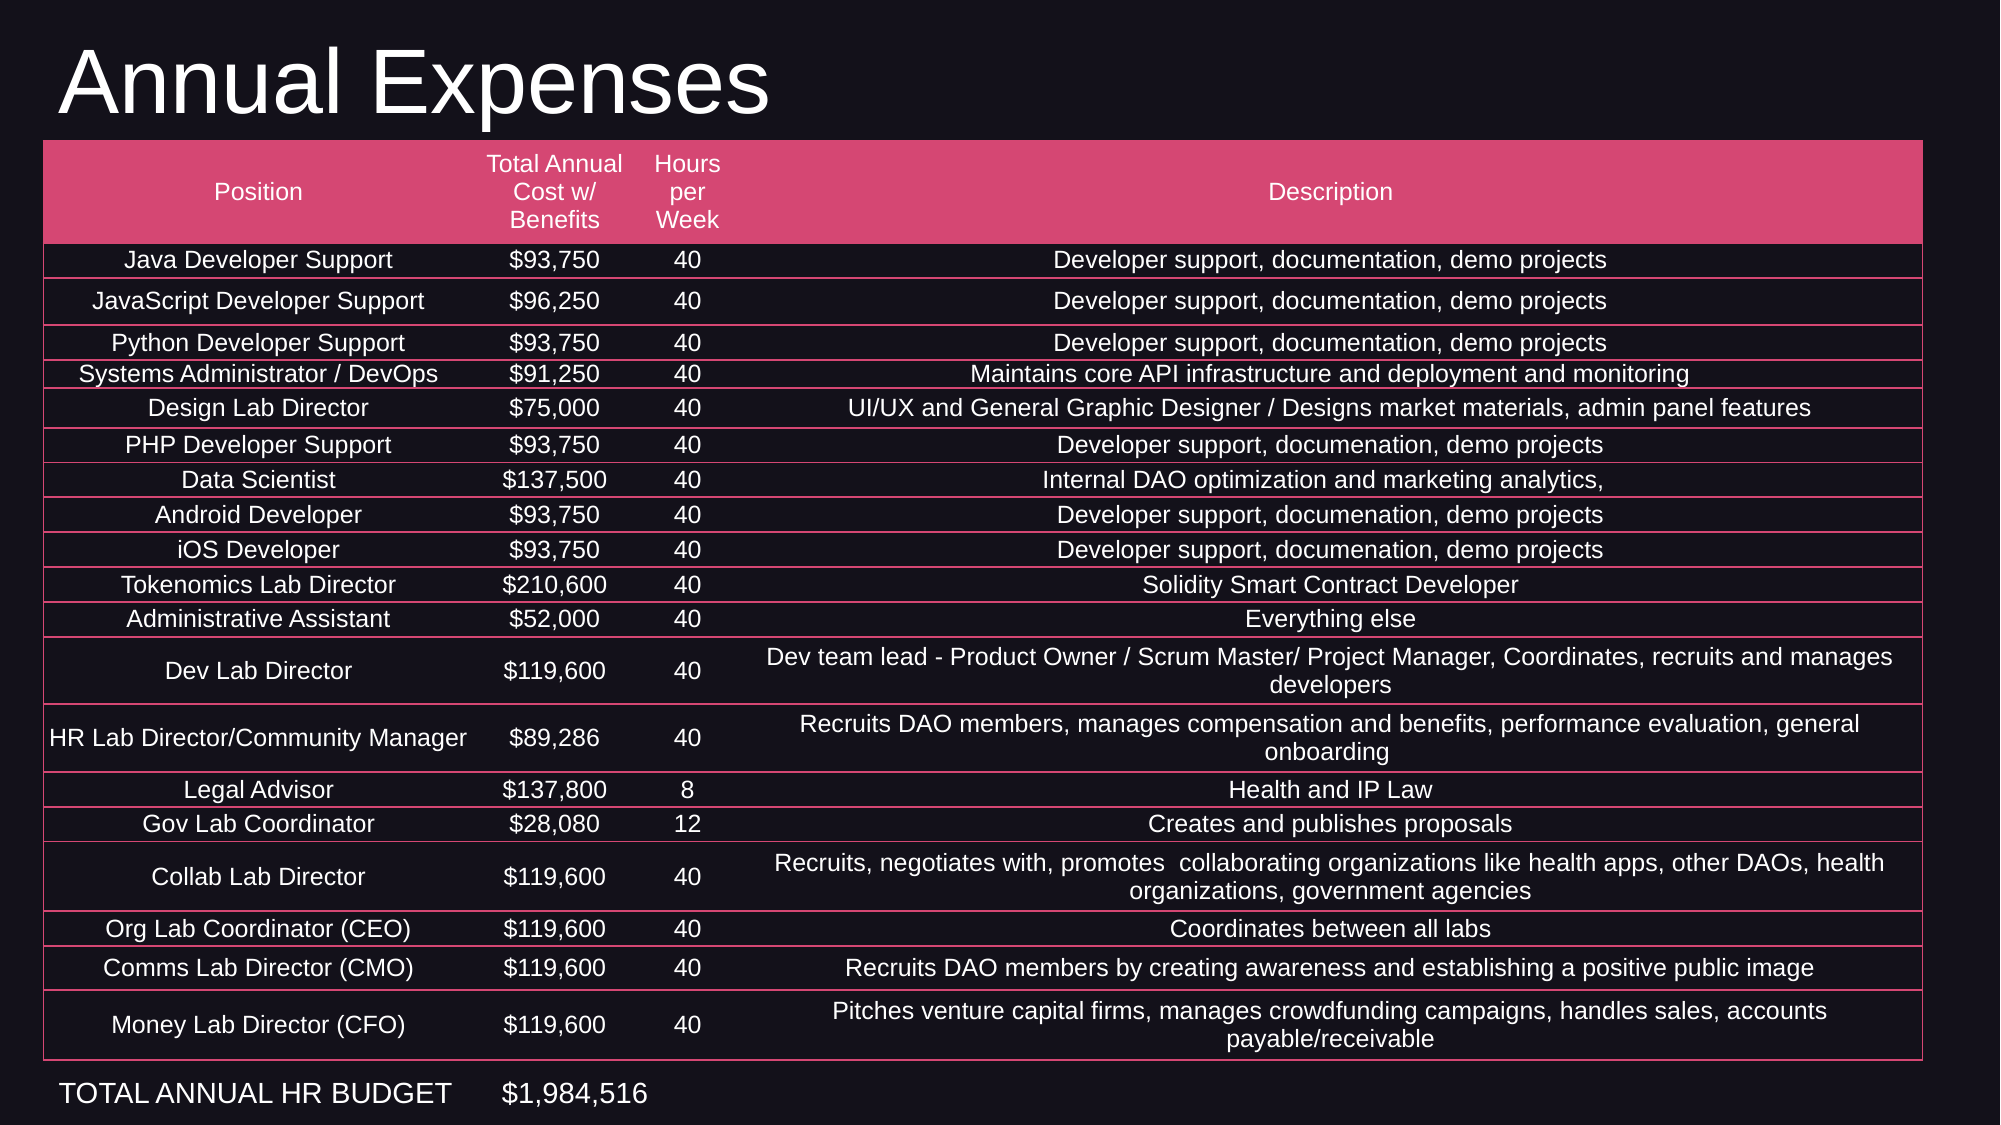

Annual Expenses
| Position | Total Annual Cost w/ Benefits | Hours per Week | Description |
| --- | --- | --- | --- |
| Java Developer Support | $93,750 | 40 | Developer support, documentation, demo projects |
| JavaScript Developer Support | $96,250 | 40 | Developer support, documentation, demo projects |
| Python Developer Support | $93,750 | 40 | Developer support, documentation, demo projects |
| Systems Administrator / DevOps | $91,250 | 40 | Maintains core API infrastructure and deployment and monitoring |
| Design Lab Director | $75,000 | 40 | UI/UX and General Graphic Designer / Designs market materials, admin panel features |
| PHP Developer Support | $93,750 | 40 | Developer support, documenation, demo projects |
| Data Scientist | $137,500 | 40 | Internal DAO optimization and marketing analytics, |
| Android Developer | $93,750 | 40 | Developer support, documenation, demo projects |
| iOS Developer | $93,750 | 40 | Developer support, documenation, demo projects |
| Tokenomics Lab Director | $210,600 | 40 | Solidity Smart Contract Developer |
| Administrative Assistant | $52,000 | 40 | Everything else |
| Dev Lab Director | $119,600 | 40 | Dev team lead - Product Owner / Scrum Master/ Project Manager, Coordinates, recruits and manages developers |
| HR Lab Director/Community Manager | $89,286 | 40 | Recruits DAO members, manages compensation and benefits, performance evaluation, general onboarding |
| Legal Advisor | $137,800 | 8 | Health and IP Law |
| Gov Lab Coordinator | $28,080 | 12 | Creates and publishes proposals |
| Collab Lab Director | $119,600 | 40 | Recruits, negotiates with, promotes collaborating organizations like health apps, other DAOs, health organizations, government agencies |
| Org Lab Coordinator (CEO) | $119,600 | 40 | Coordinates between all labs |
| Comms Lab Director (CMO) | $119,600 | 40 | Recruits DAO members by creating awareness and establishing a positive public image |
| Money Lab Director (CFO) | $119,600 | 40 | Pitches venture capital firms, manages crowdfunding campaigns, handles sales, accounts payable/receivable |
TOTAL ANNUAL HR BUDGET      $1,984,516